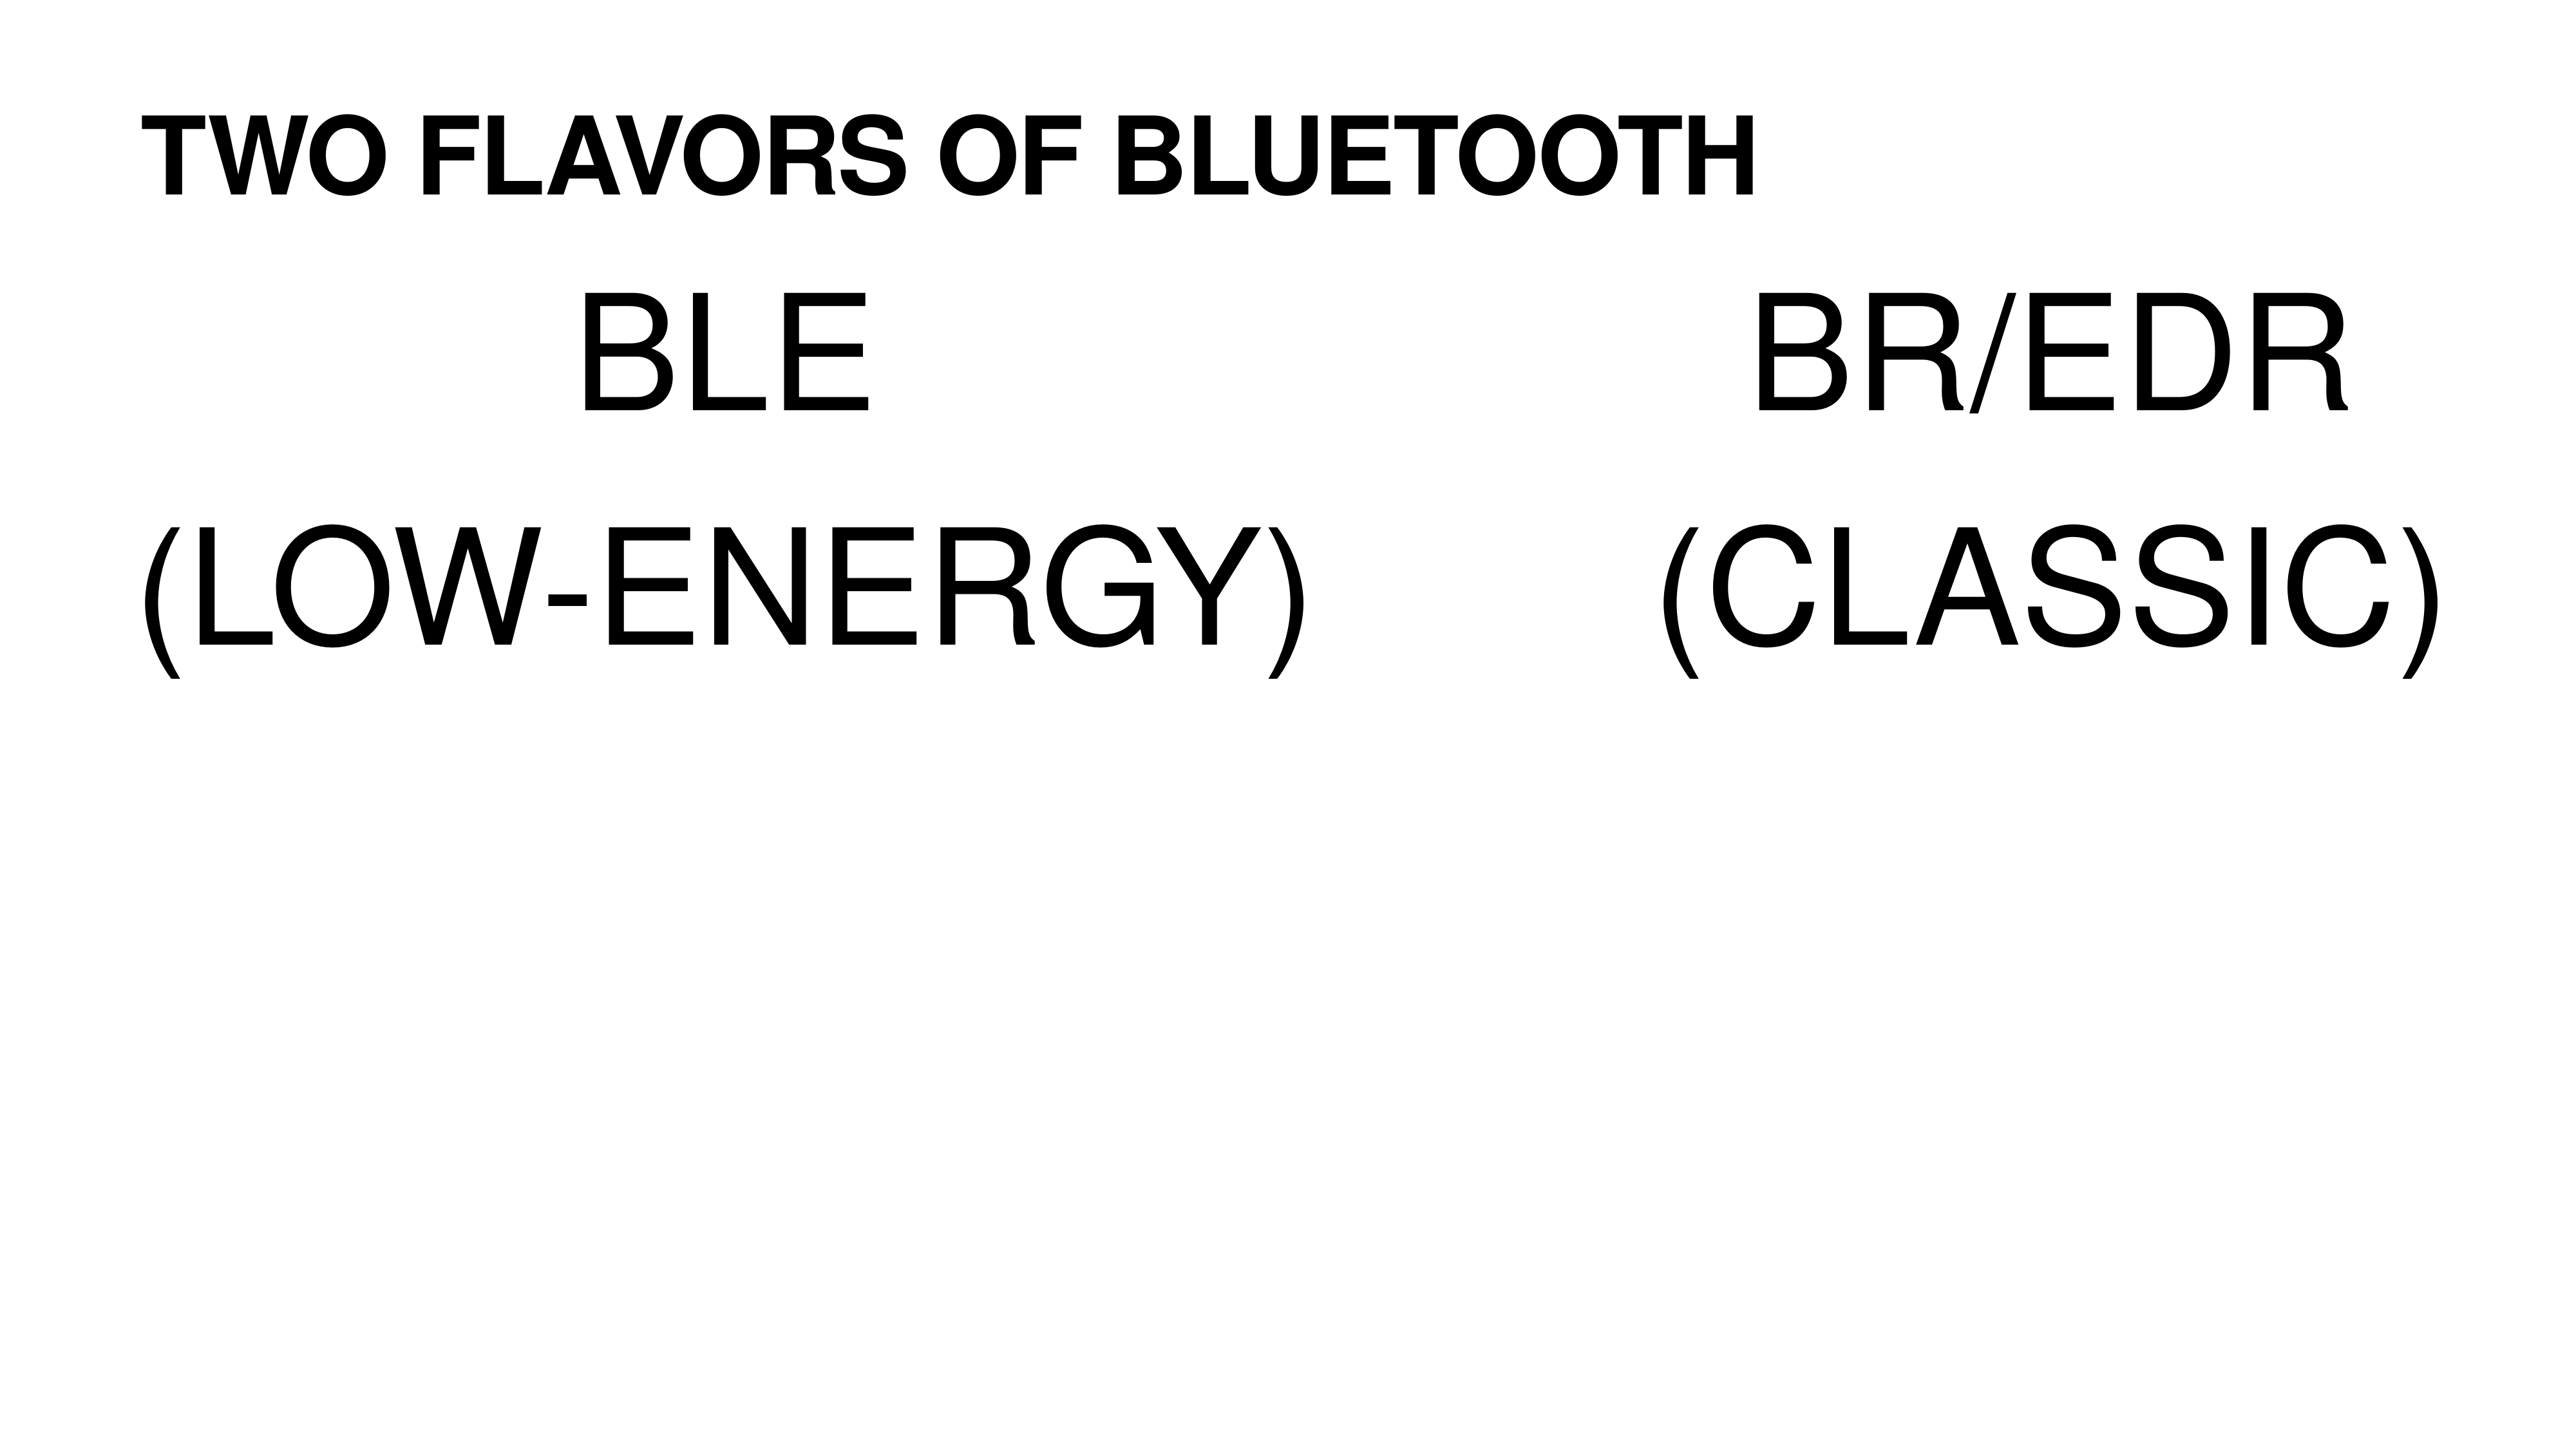

TWO FLAVORS OF BLUETOOTH
BLE
(LOW-ENERGY)
BR/EDR
(CLASSIC)